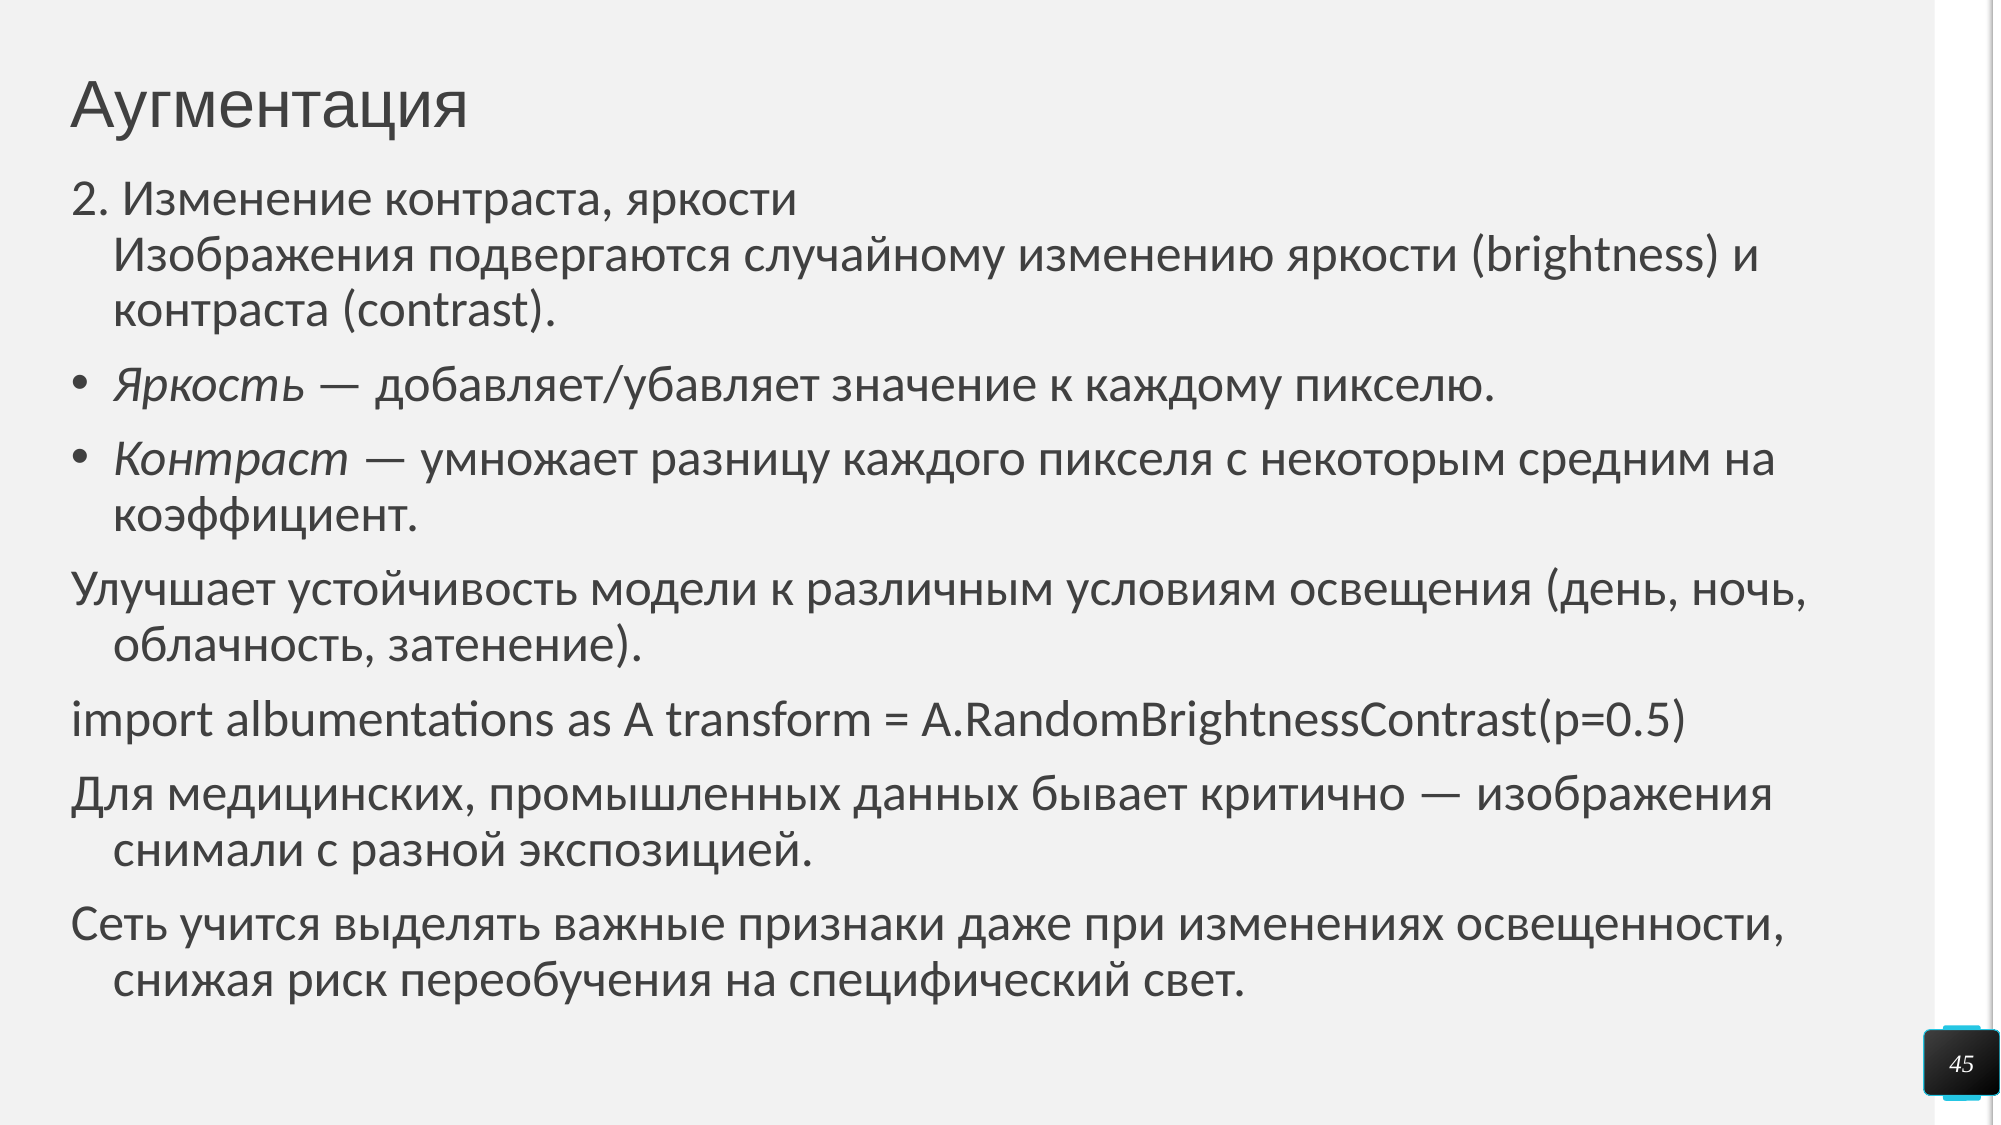

# Аугментация
2. Изменение контраста, яркости
Изображения подвергаются случайному изменению яркости (brightness) и контраста (contrast).
Яркость — добавляет/убавляет значение к каждому пикселю.
Контраст — умножает разницу каждого пикселя с некоторым средним на коэффициент.
Улучшает устойчивость модели к различным условиям освещения (день, ночь, облачность, затенение).
import albumentations as A transform = A.RandomBrightnessContrast(p=0.5)
Для медицинских, промышленных данных бывает критично — изображения снимали с разной экспозицией.
Сеть учится выделять важные признаки даже при изменениях освещенности, снижая риск переобучения на специфический свет.

45